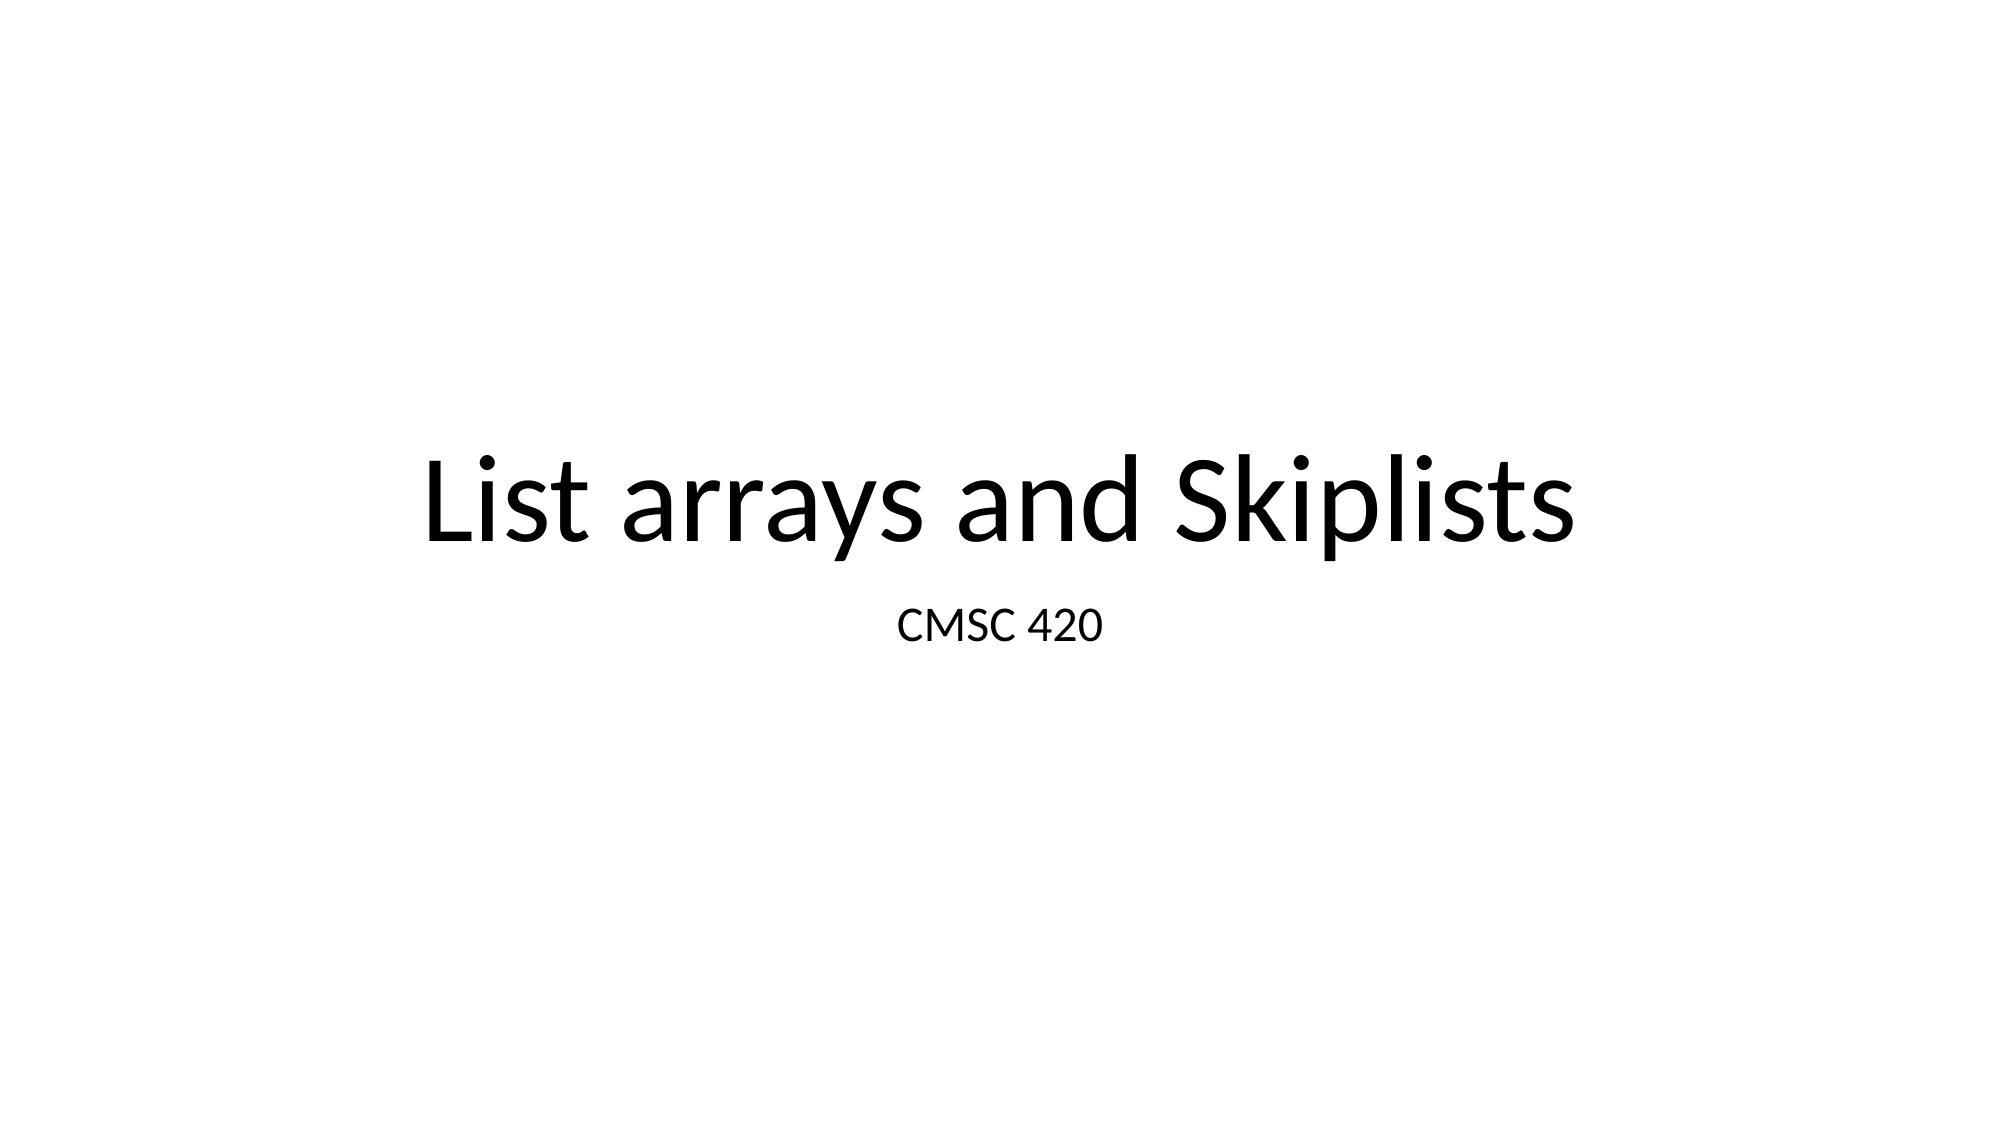

# List arrays and Skiplists
CMSC 420